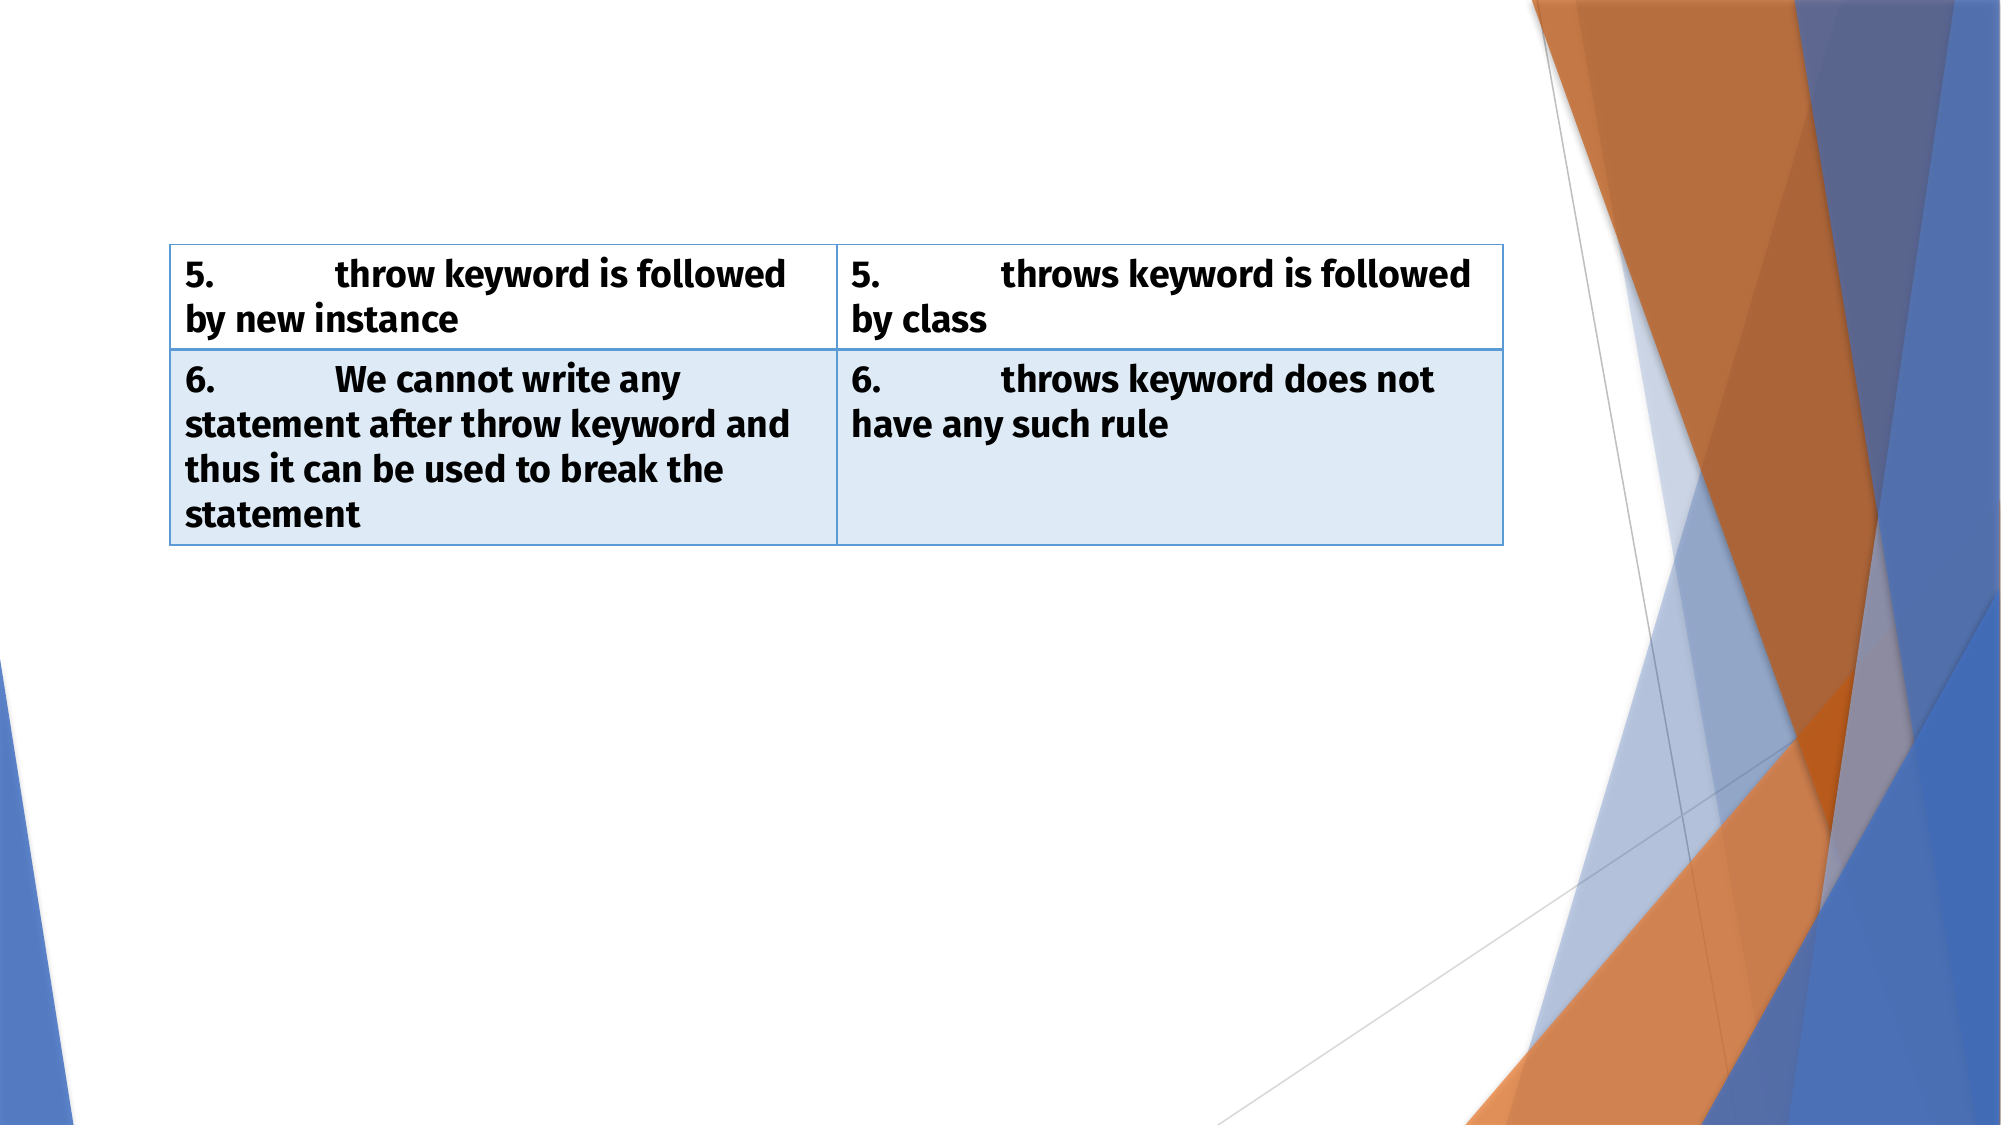

| 5. throw keyword is followed by new instance | 5. throws keyword is followed by class |
| --- | --- |
| 6. We cannot write any statement after throw keyword and thus it can be used to break the statement | 6. throws keyword does not have any such rule |